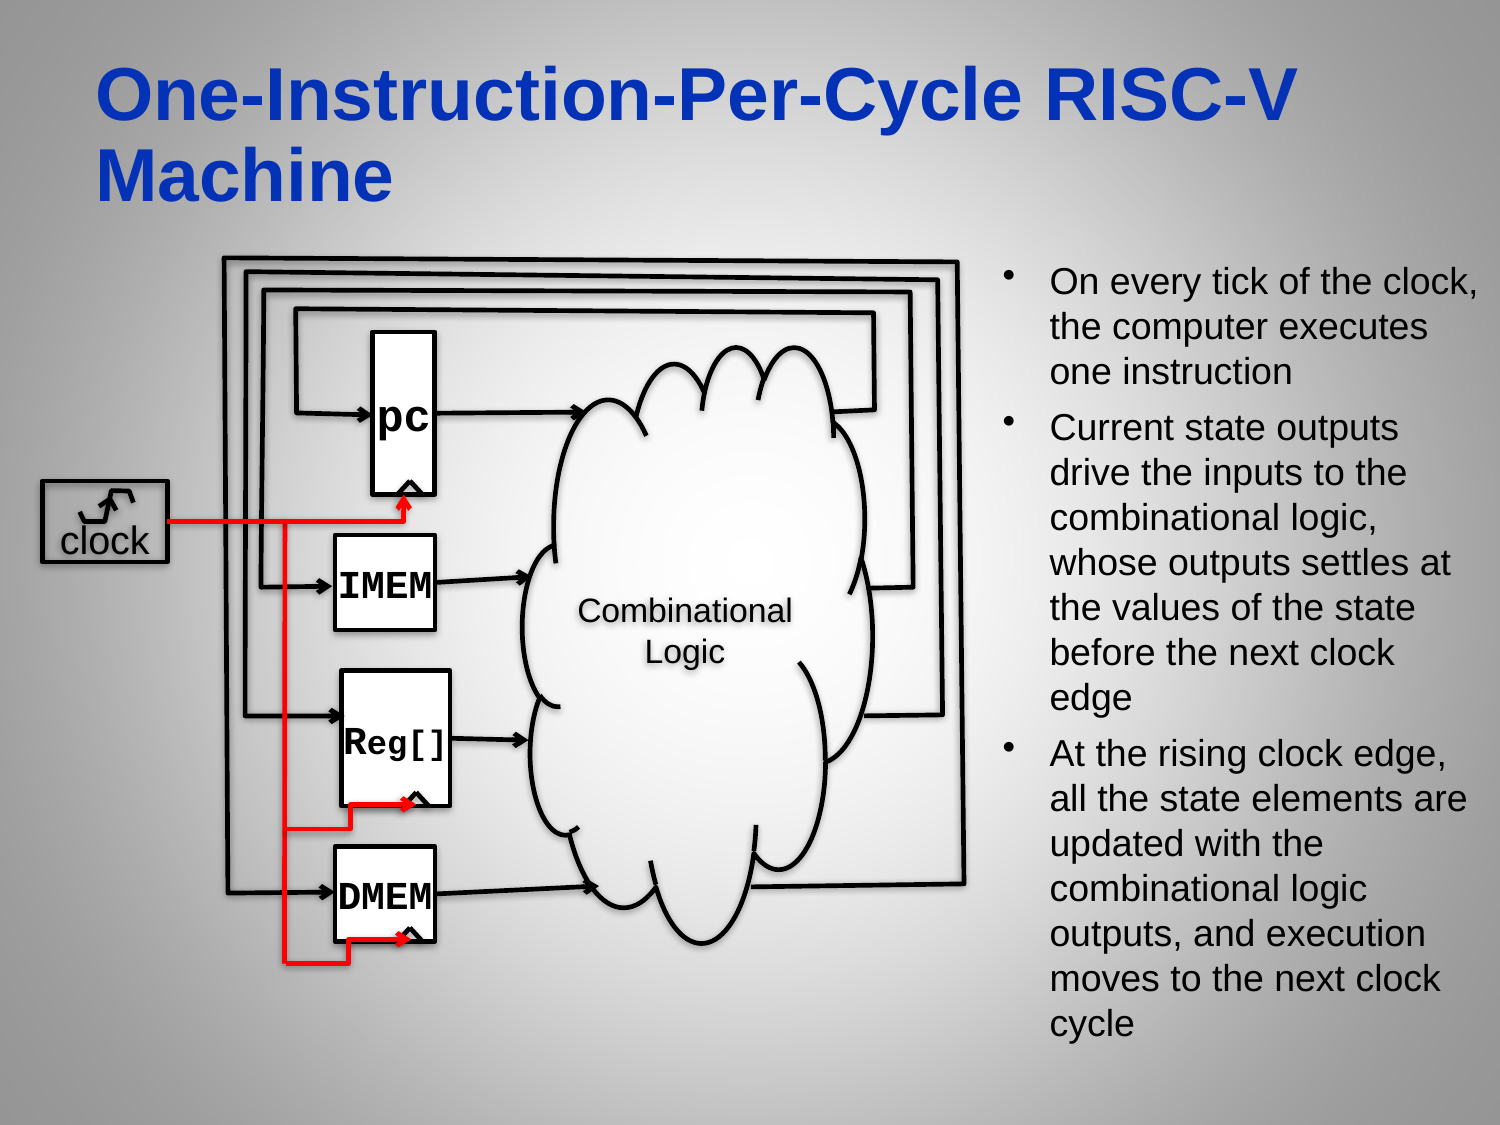

# One-Instruction-Per-Cycle RISC-V Machine
On every tick of the clock, the computer executes one instruction
Current state outputs drive the inputs to the combinational logic, whose outputs settles at the values of the state before the next clock edge
At the rising clock edge, all the state elements are updated with the combinational logic outputs, and execution moves to the next clock cycle

pc
IMEM
Reg[]
DMEM
Combinational Logic
clock